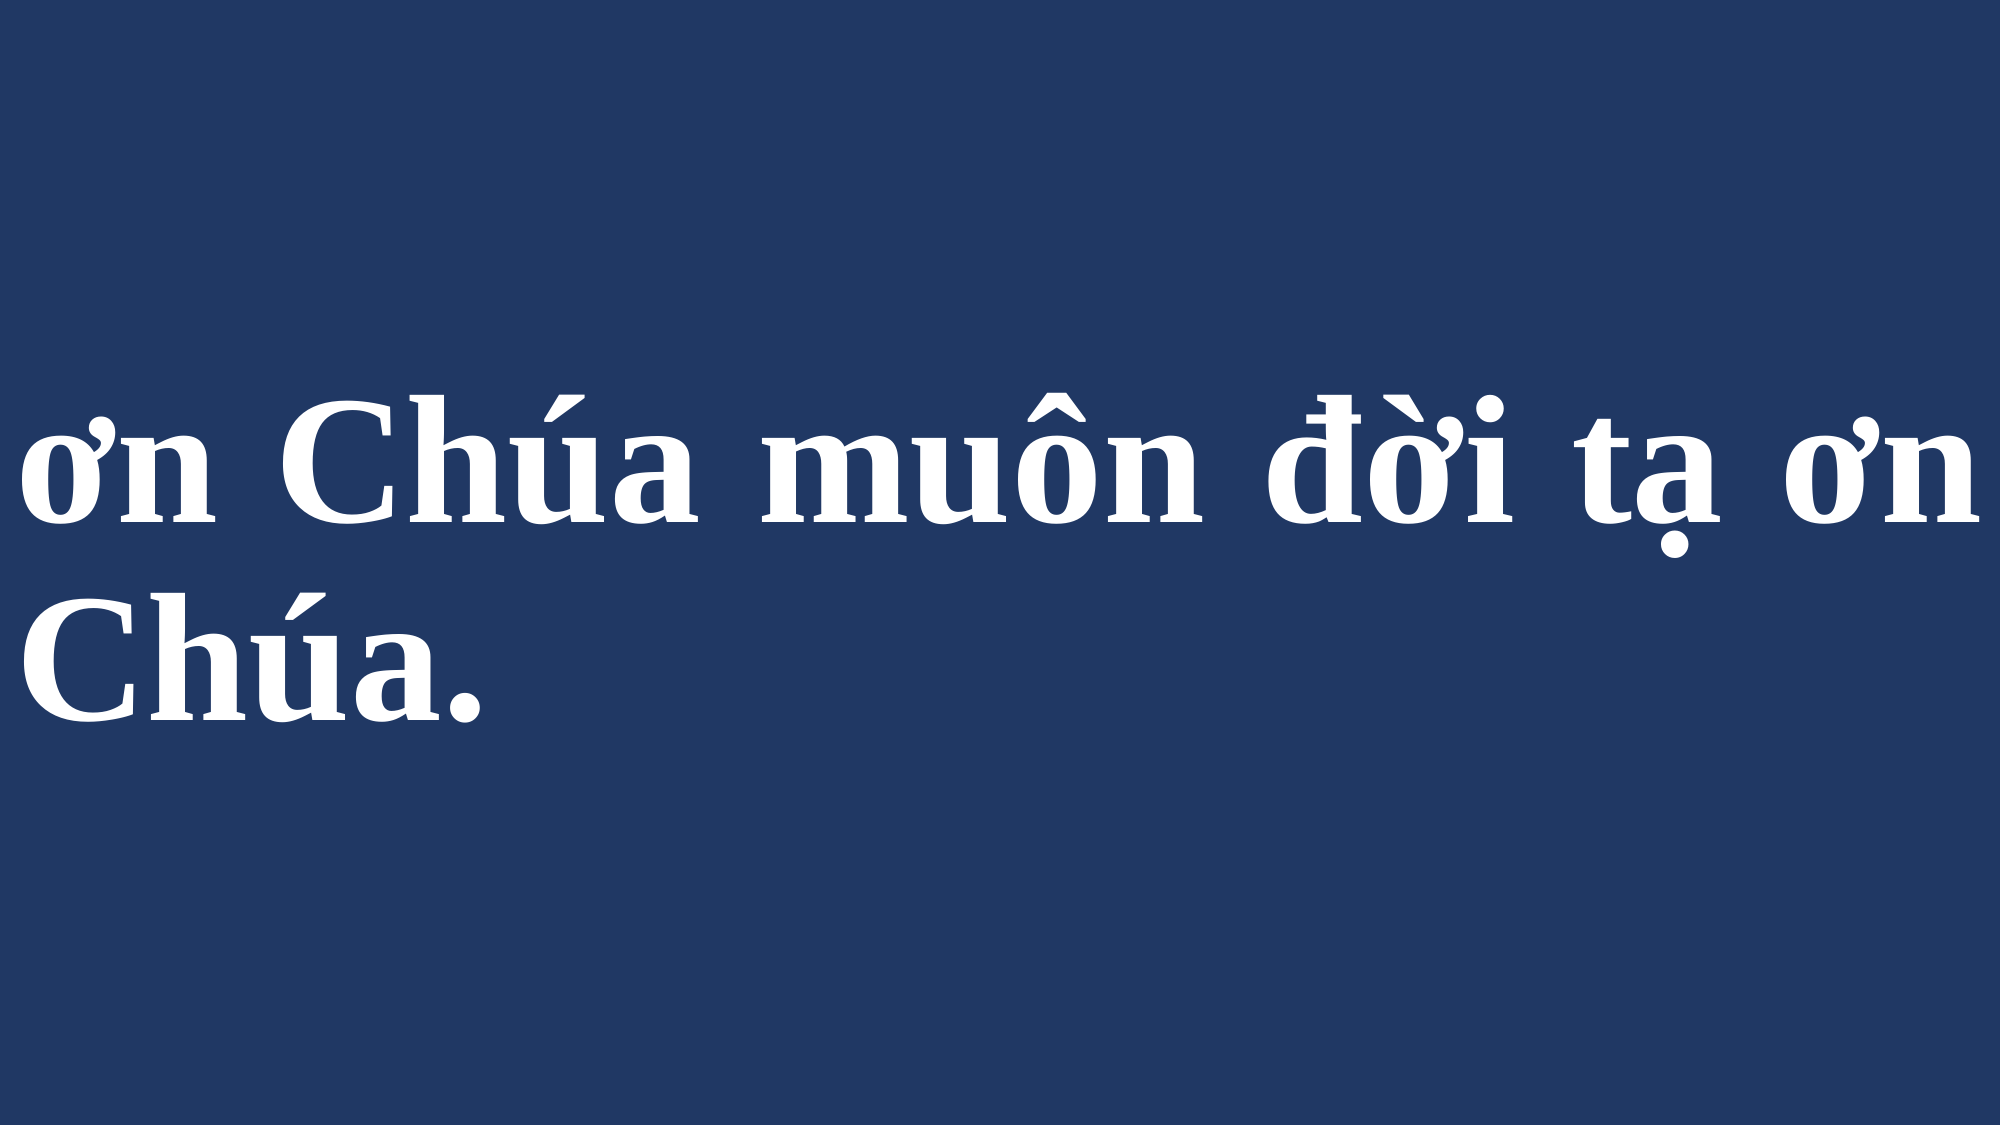

# ơn Chúa muôn đời tạ ơn Chúa.